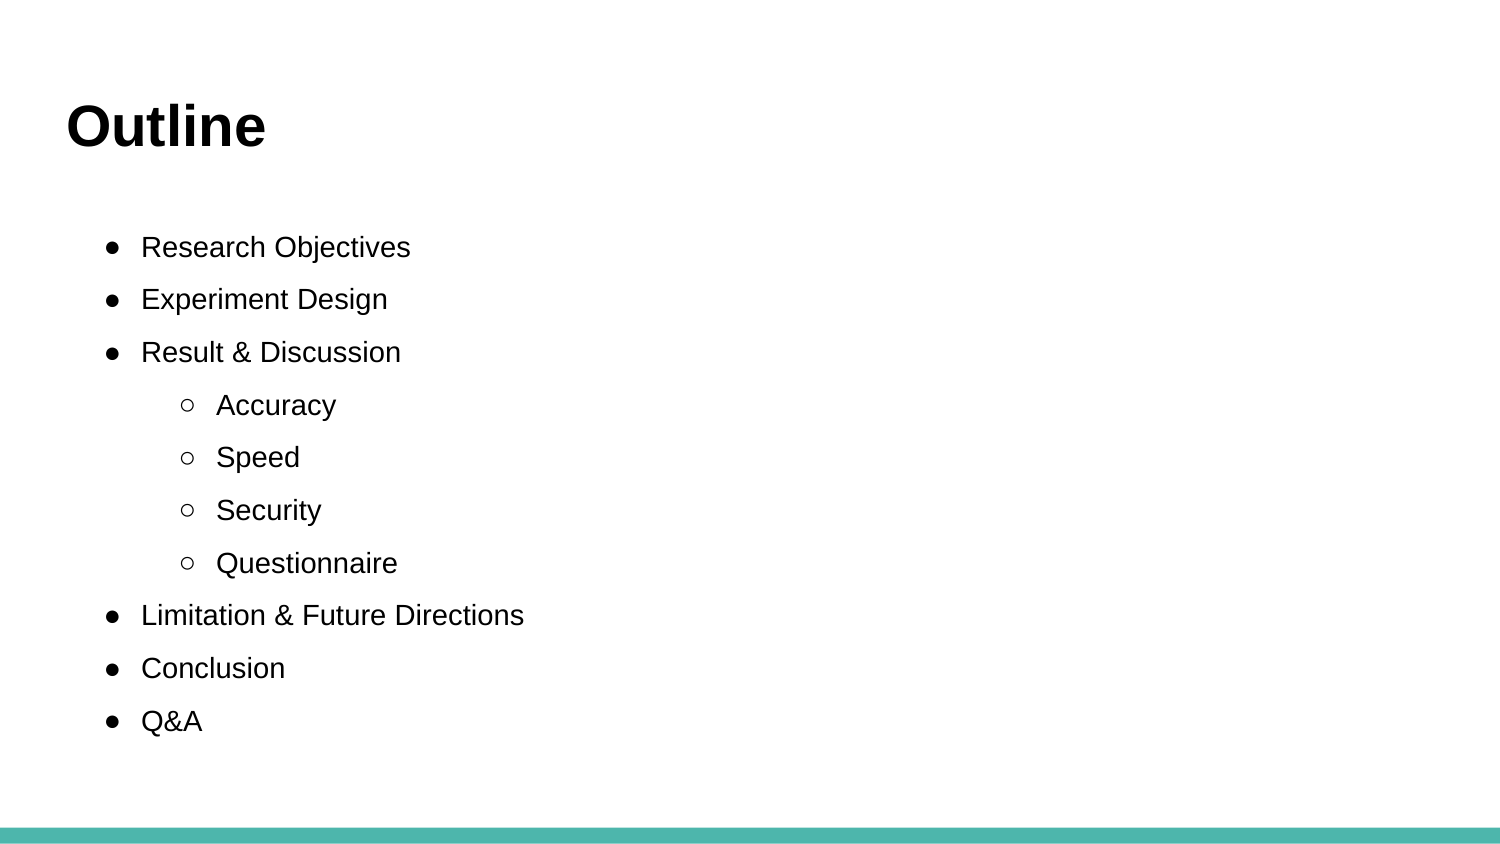

# Outline
Research Objectives
Experiment Design
Result & Discussion
Accuracy
Speed
Security
Questionnaire
Limitation & Future Directions
Conclusion
Q&A